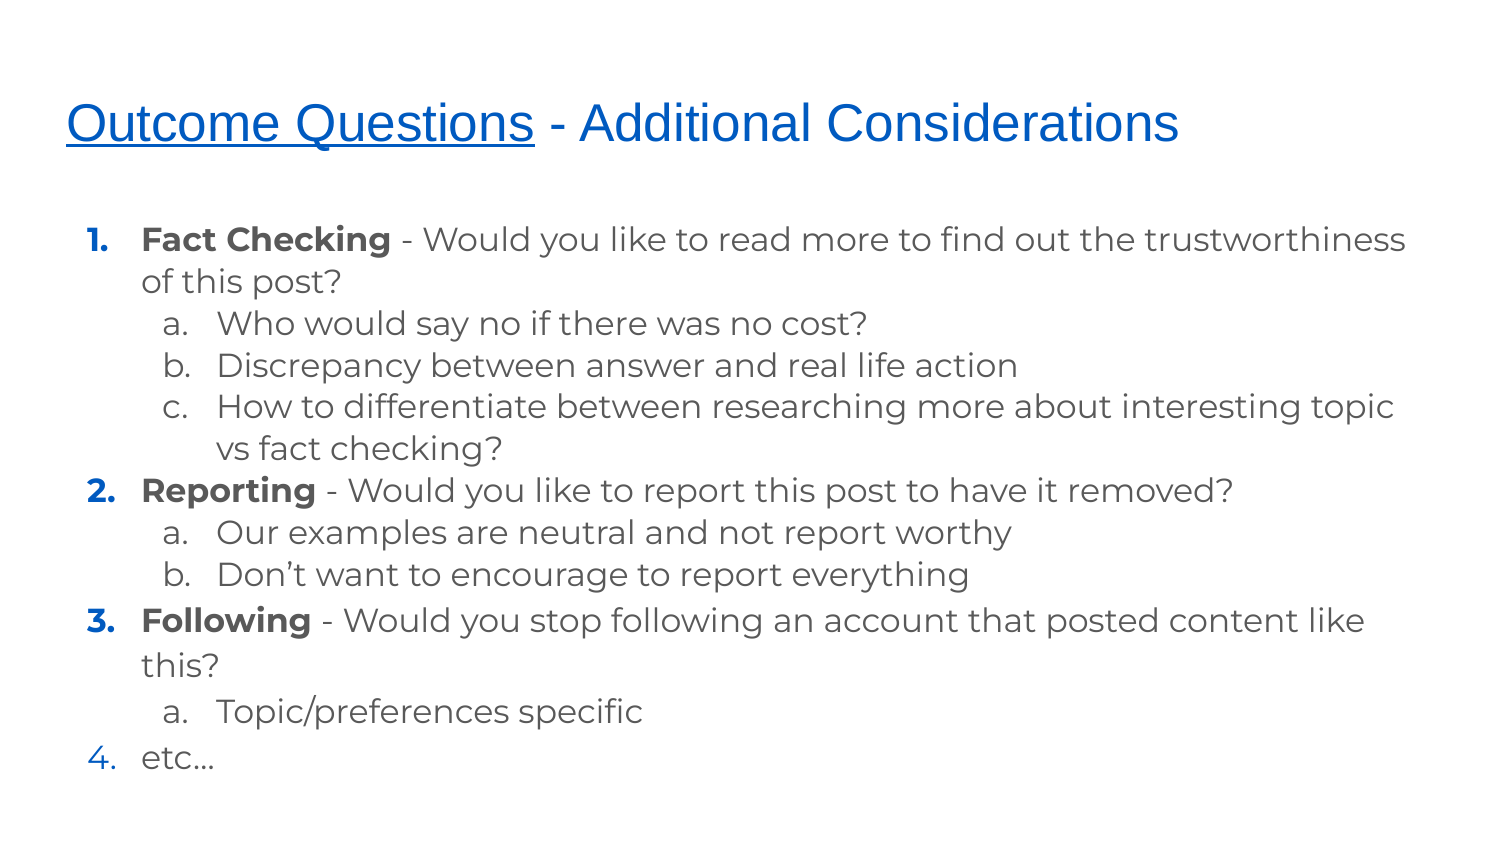

# Outcome Questions - Additional Considerations
Fact Checking - Would you like to read more to find out the trustworthiness of this post?
Who would say no if there was no cost?
Discrepancy between answer and real life action
How to differentiate between researching more about interesting topic vs fact checking?
Reporting - Would you like to report this post to have it removed?
Our examples are neutral and not report worthy
Don’t want to encourage to report everything
Following - Would you stop following an account that posted content like this?
Topic/preferences specific
etc…